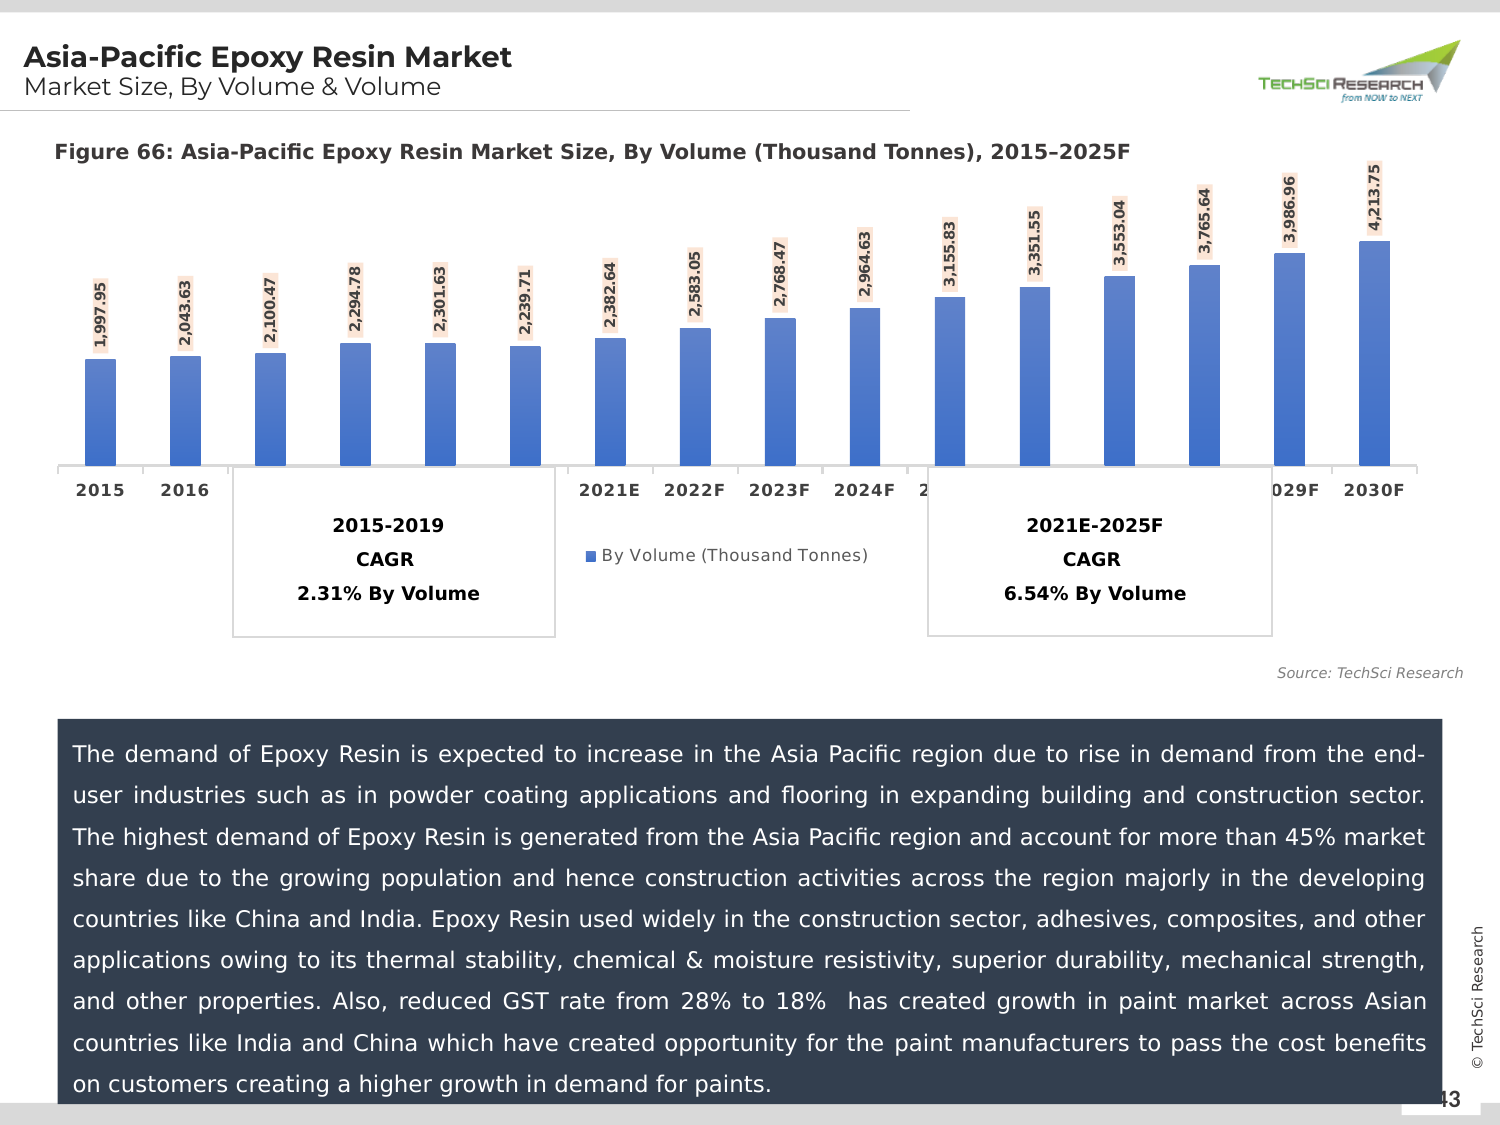

Asia-Pacific Epoxy Resin Market
Market Size, By Volume & Volume
Figure 66: Asia-Pacific Epoxy Resin Market Size, By Volume (Thousand Tonnes), 2015–2025F

### Chart

| Category | By Volume (Thousand Tonnes) |
|---|---|
| 2015 | 1997.949616173442 |
| 2016 | 2043.6262736574765 |
| 2017 | 2100.469779068218 |
| 2018 | 2294.77798713593 |
| 2019 | 2301.63441275111 |
| 2020 | 2239.714831493911 |
| 2021E | 2382.6441566783024 |
| 2022F | 2583.0489058256044 |
| 2023F | 2768.4727119660074 |
| 2024F | 2964.632907807971 |
| 2025F | 3155.8268472064597 |
| 2026F | 3351.5507815719184 |
| 2027F | 3553.043247757905 |
| 2028F | 3765.6429868680552 |
| 2029F | 3986.960653556368 |
| 2030F | 4213.749547434867 |

2015-2019
CAGR
2.31% By Volume
2021E-2025F
CAGR
6.54% By Volume
Source: TechSci Research
The demand of Epoxy Resin is expected to increase in the Asia Pacific region due to rise in demand from the end-user industries such as in powder coating applications and flooring in expanding building and construction sector. The highest demand of Epoxy Resin is generated from the Asia Pacific region and account for more than 45% market share due to the growing population and hence construction activities across the region majorly in the developing countries like China and India. Epoxy Resin used widely in the construction sector, adhesives, composites, and other applications owing to its thermal stability, chemical & moisture resistivity, superior durability, mechanical strength, and other properties. Also, reduced GST rate from 28% to 18%  has created growth in paint market across Asian countries like India and China which have created opportunity for the paint manufacturers to pass the cost benefits on customers creating a higher growth in demand for paints.
Asia-Pacific contributed significant volume share of over 21% in 2019 in the Epoxy Resin market. Major markets in Asia-Pacific include China, Japan, South Korea and Taiwan. But China and Japan collectively accounted for a volume share of around 53% in 2019, in Asia-Pacific, which created huge market for BPS suppliers.
Asia-Pacific BPS market is expected to grow at a strong growth rate during the forecast period as the region has become a manufacturing hub for polymers, plastics and electronics.
According to World Bank’s report, despite the slow down of global economy and COVID-19 pandemic, the region is expected to witness comparatively better growth in economy. Government initiatives such as ‘Make in India’, bringing Japanese manufacturing back in country or Vietnam’s growing industrialization is creating future growth path for BPS manufacturers in Asia-Pacific region.